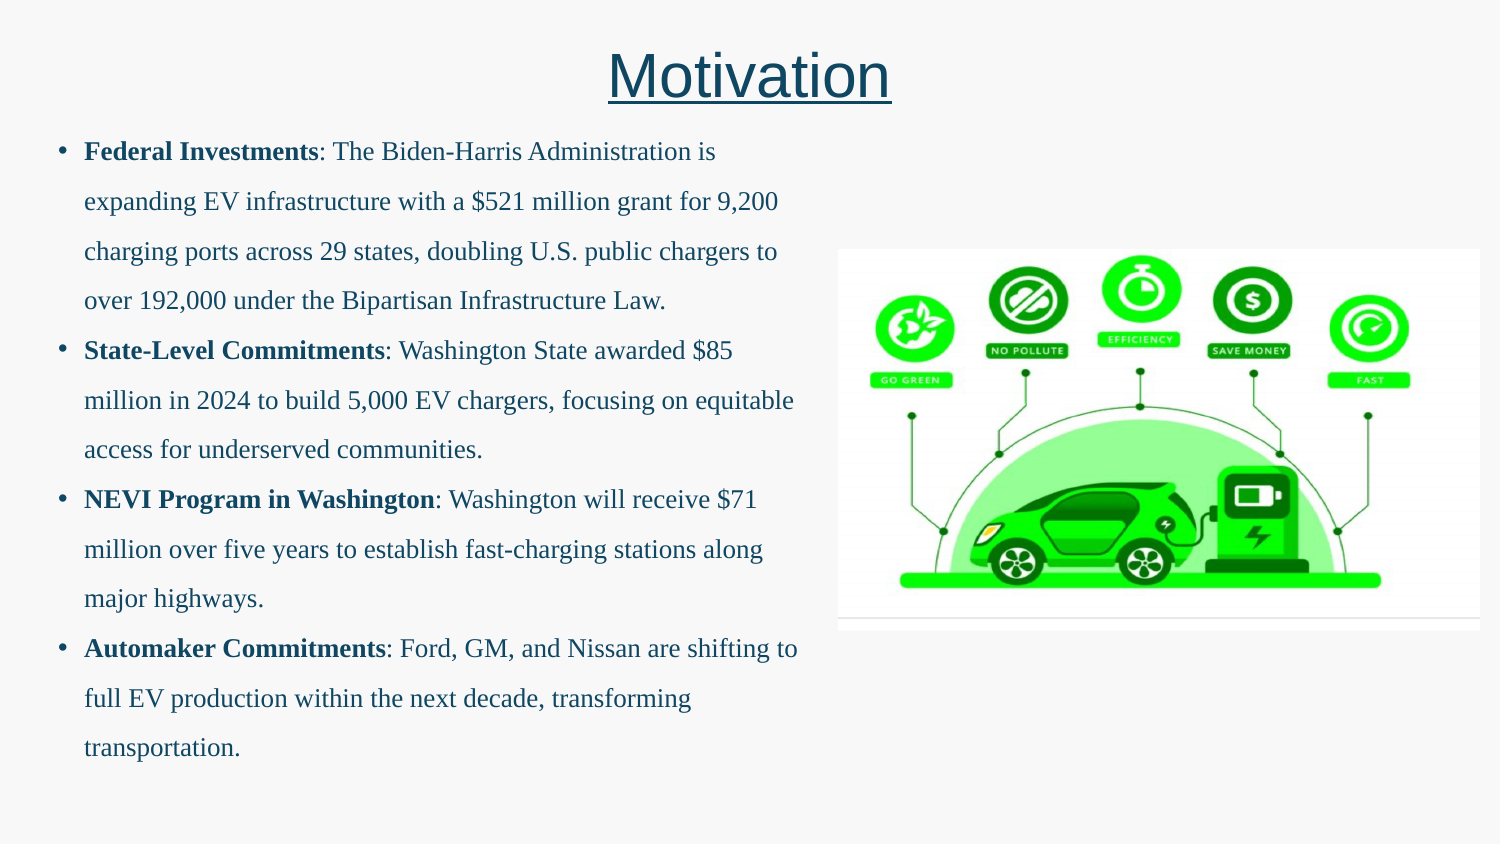

Motivation
Federal Investments: The Biden-Harris Administration is expanding EV infrastructure with a $521 million grant for 9,200 charging ports across 29 states, doubling U.S. public chargers to over 192,000 under the Bipartisan Infrastructure Law.
State-Level Commitments: Washington State awarded $85 million in 2024 to build 5,000 EV chargers, focusing on equitable access for underserved communities.
NEVI Program in Washington: Washington will receive $71 million over five years to establish fast-charging stations along major highways.
Automaker Commitments: Ford, GM, and Nissan are shifting to full EV production within the next decade, transforming transportation.